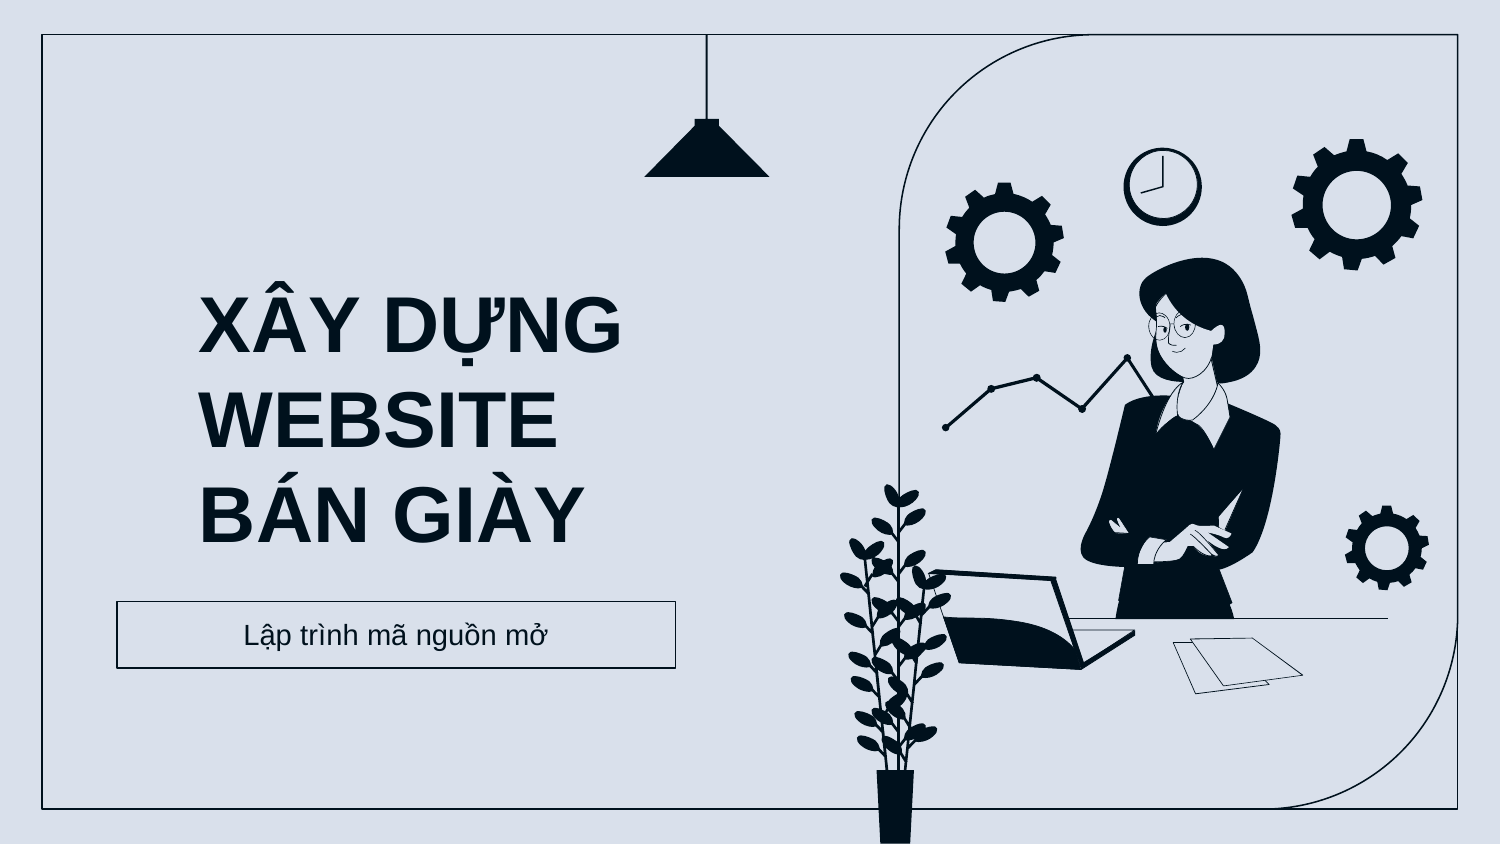

# XÂY DỰNG WEBSITE BÁN GIÀY

Lập trình mã nguồn mở